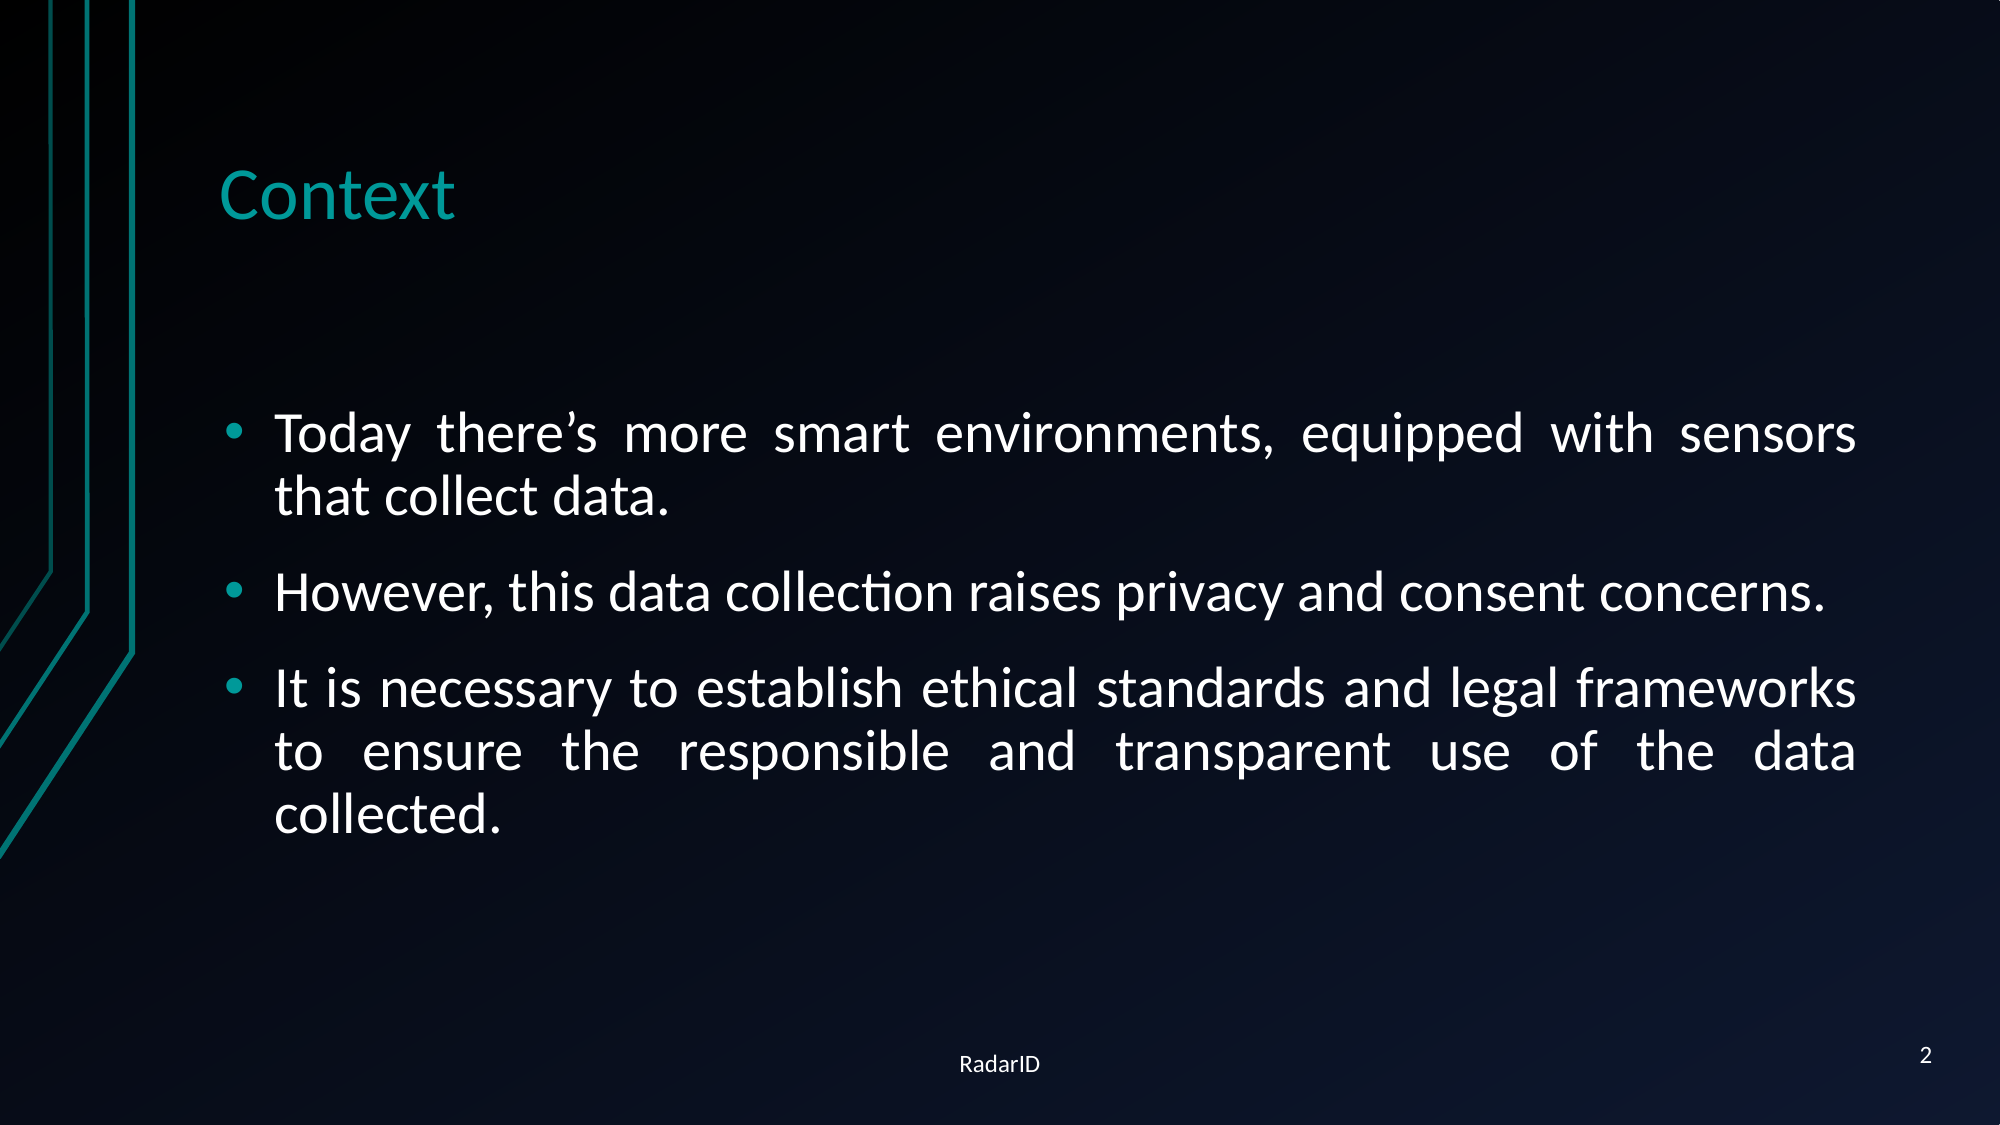

# Context
Today there’s more smart environments, equipped with sensors that collect data.
However, this data collection raises privacy and consent concerns.
It is necessary to establish ethical standards and legal frameworks to ensure the responsible and transparent use of the data collected.
2
RadarID